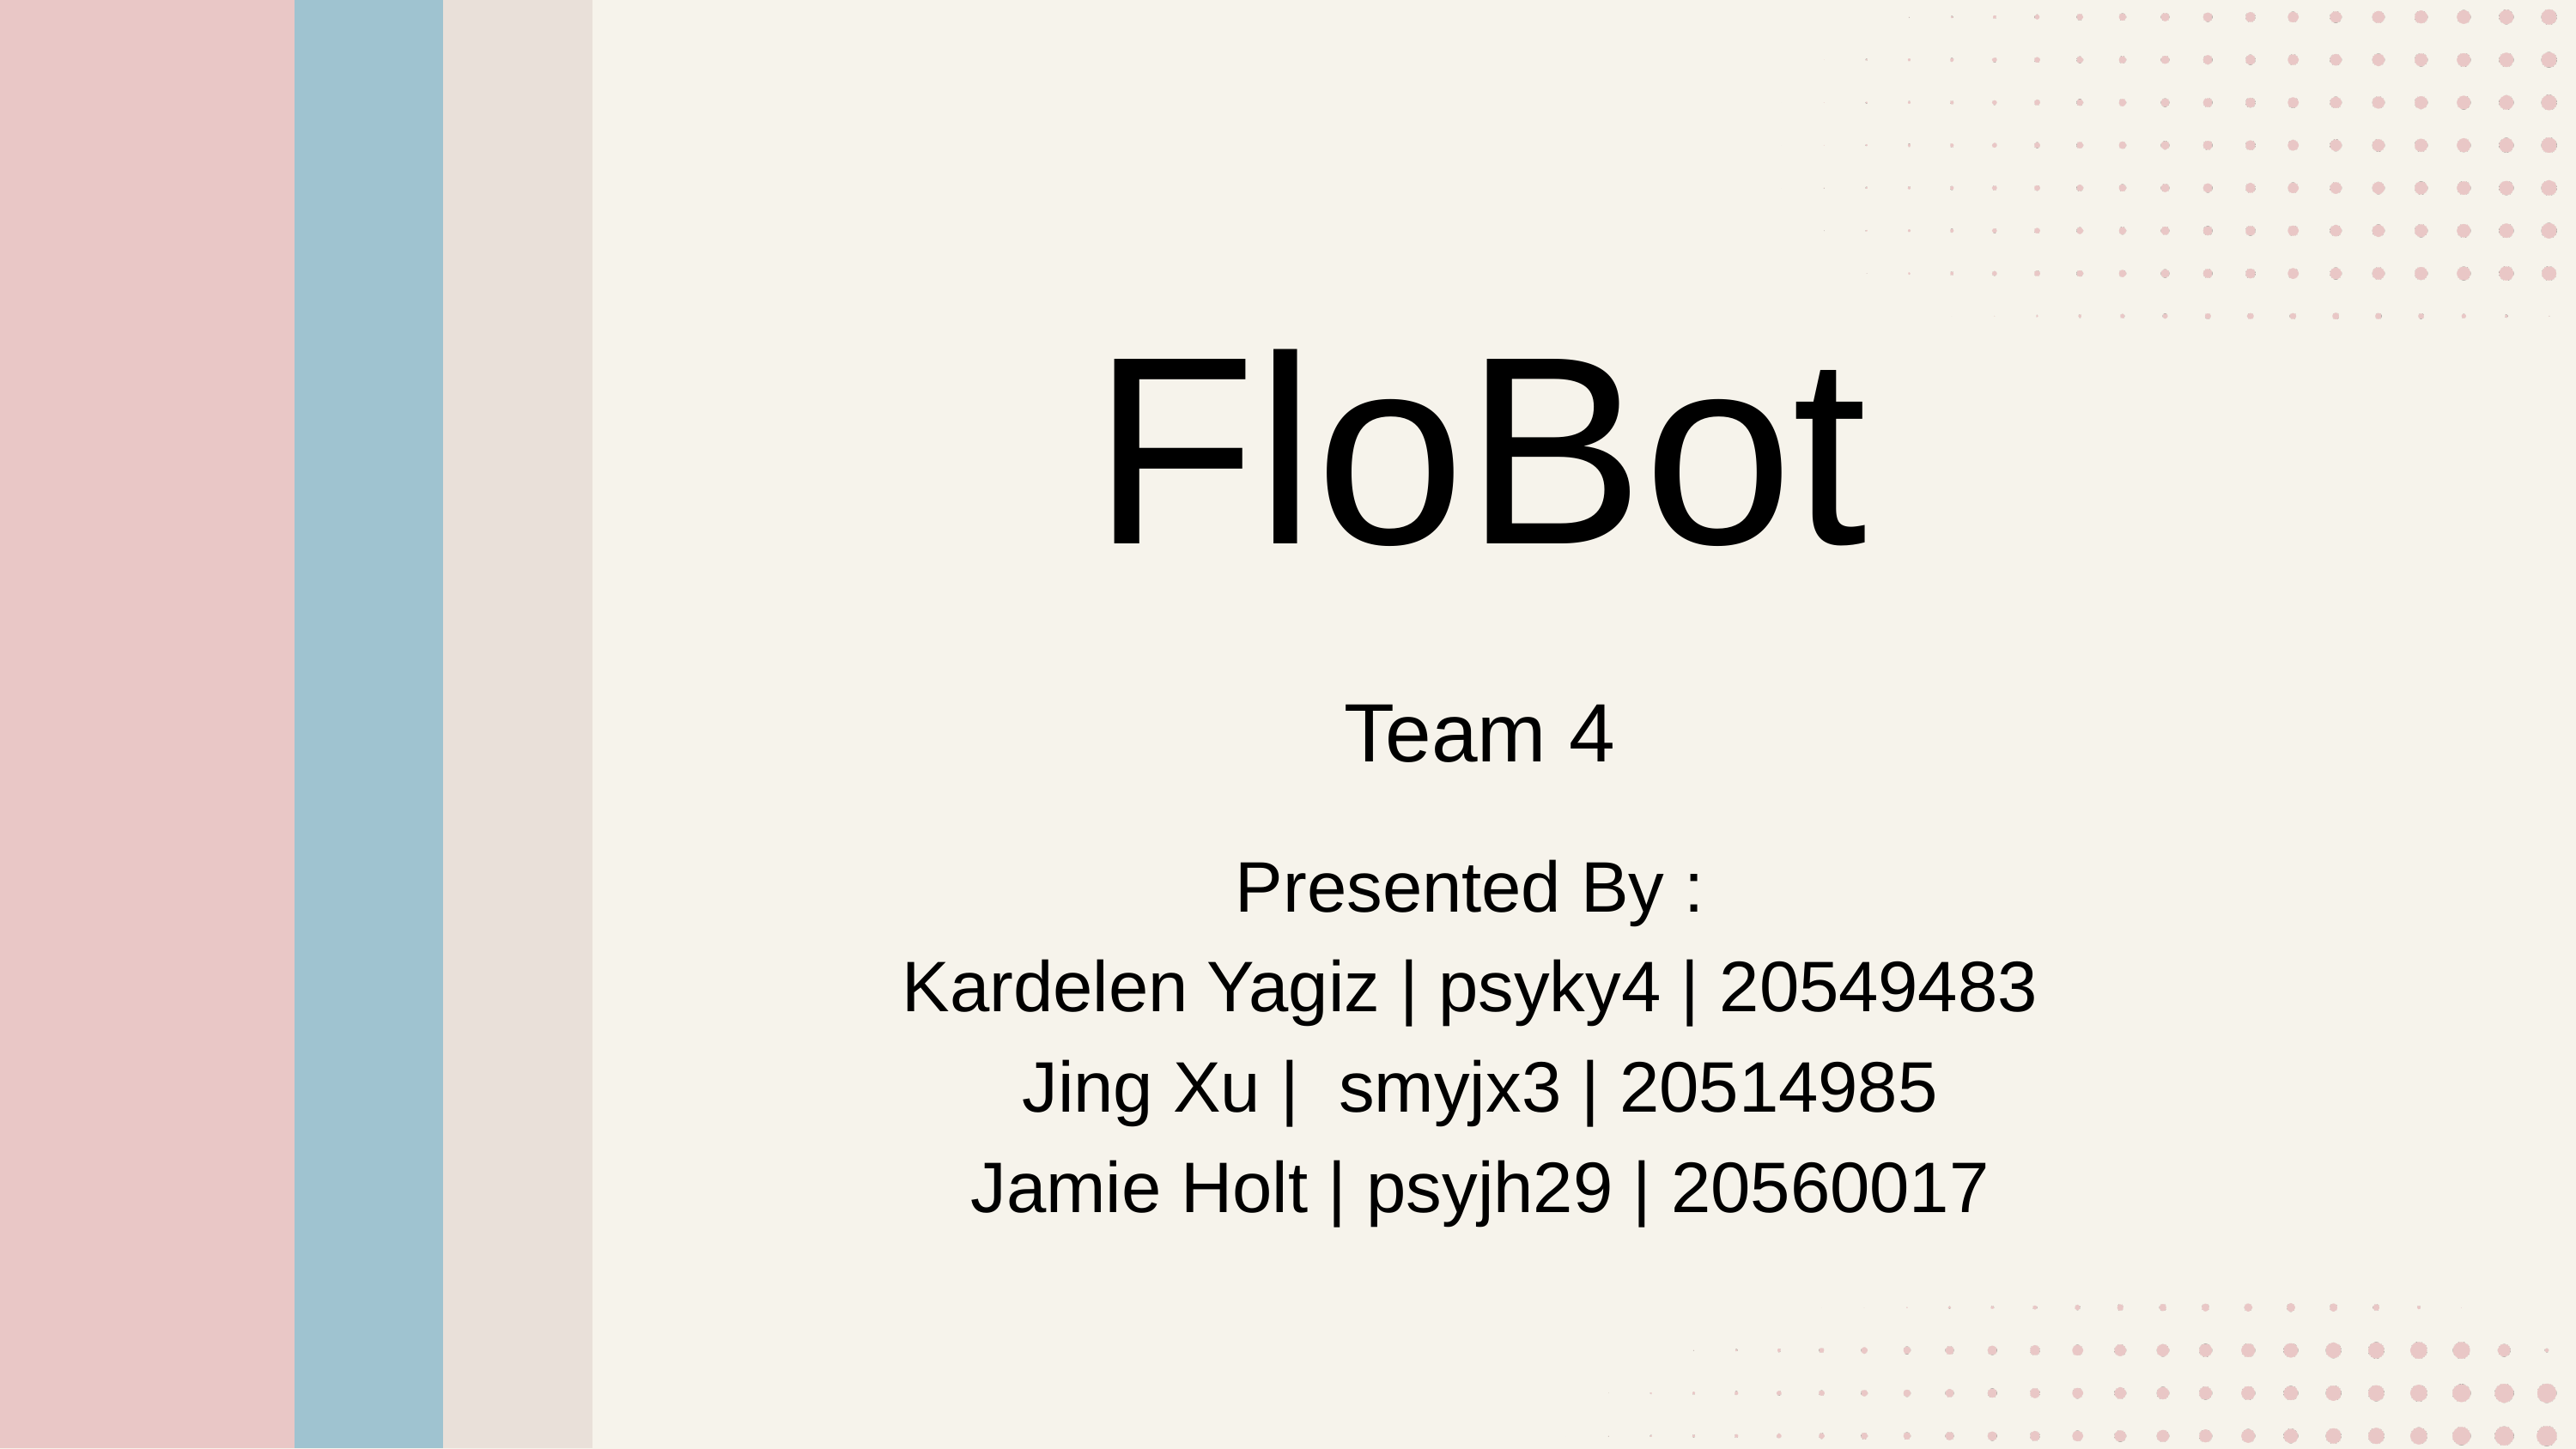

FloBot
Team 4
Presented By :
Kardelen Yagiz | psyky4 | 20549483
Jing Xu |  smyjx3 | 20514985
Jamie Holt | psyjh29 | 20560017